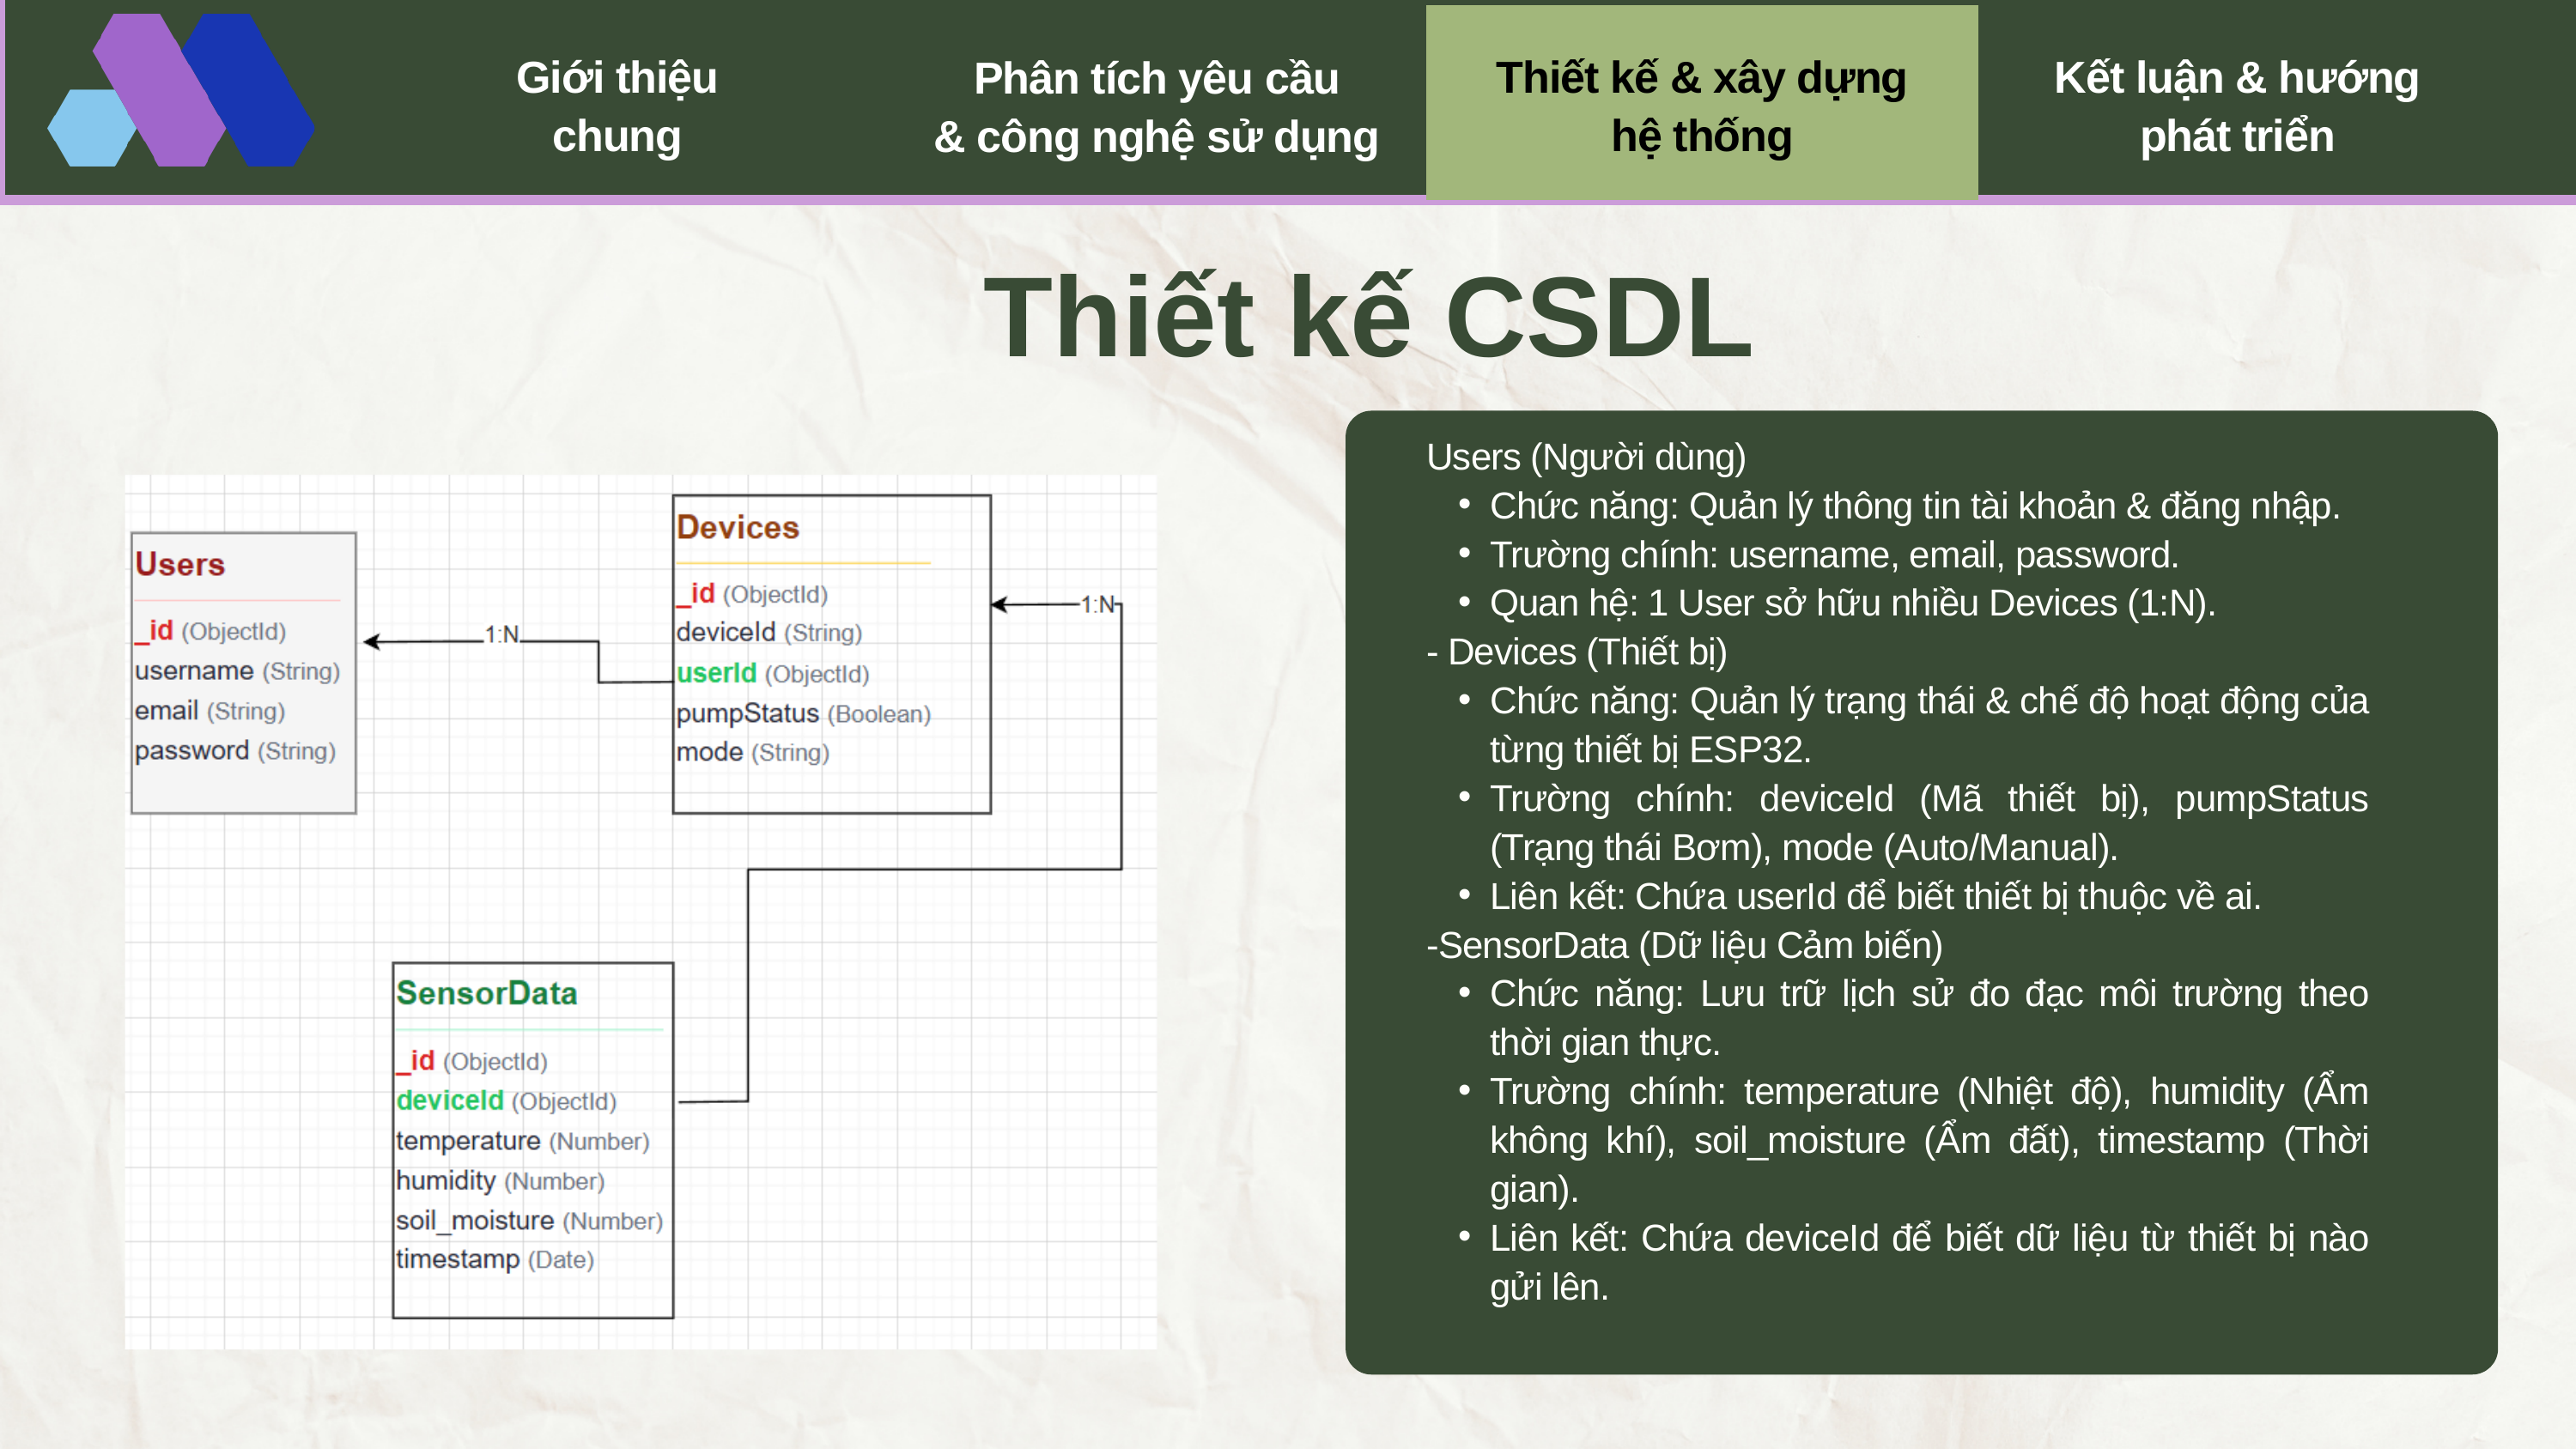

Giới thiệu
chung
Thiết kế & xây dựng
hệ thống
Kết luận & hướng
phát triển
Phân tích yêu cầu
& công nghệ sử dụng
Thiết kế CSDL

Users (Người dùng)
Chức năng: Quản lý thông tin tài khoản & đăng nhập.
Trường chính: username, email, password.
Quan hệ: 1 User sở hữu nhiều Devices (1:N).
- Devices (Thiết bị)
Chức năng: Quản lý trạng thái & chế độ hoạt động của từng thiết bị ESP32.
Trường chính: deviceId (Mã thiết bị), pumpStatus (Trạng thái Bơm), mode (Auto/Manual).
Liên kết: Chứa userId để biết thiết bị thuộc về ai.
-SensorData (Dữ liệu Cảm biến)
Chức năng: Lưu trữ lịch sử đo đạc môi trường theo thời gian thực.
Trường chính: temperature (Nhiệt độ), humidity (Ẩm không khí), soil_moisture (Ẩm đất), timestamp (Thời gian).
Liên kết: Chứa deviceId để biết dữ liệu từ thiết bị nào gửi lên.